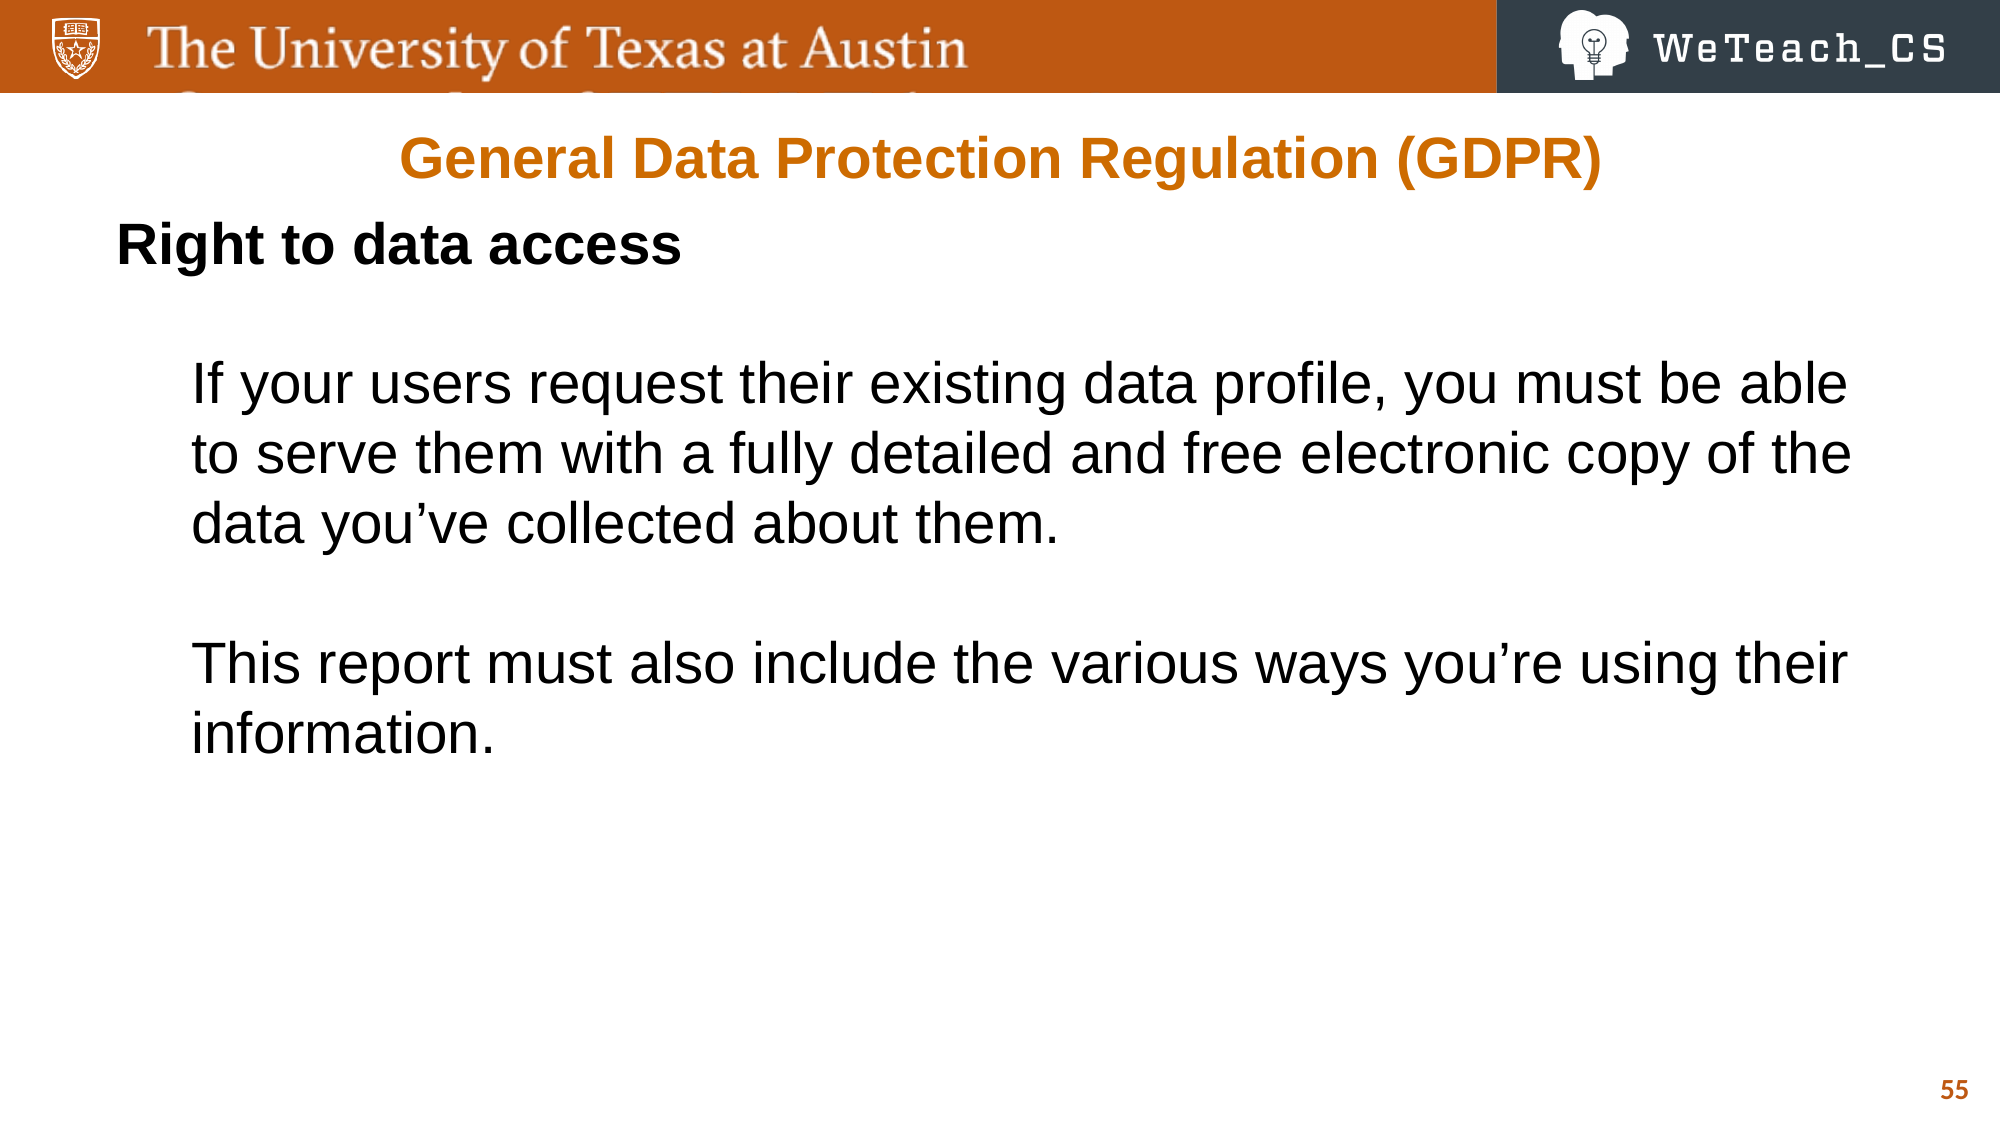

General Data Protection Regulation (GDPR)
Right to data access

If your users request their existing data profile, you must be able to serve them with a fully detailed and free electronic copy of the data you’ve collected about them.

This report must also include the various ways you’re using their information.